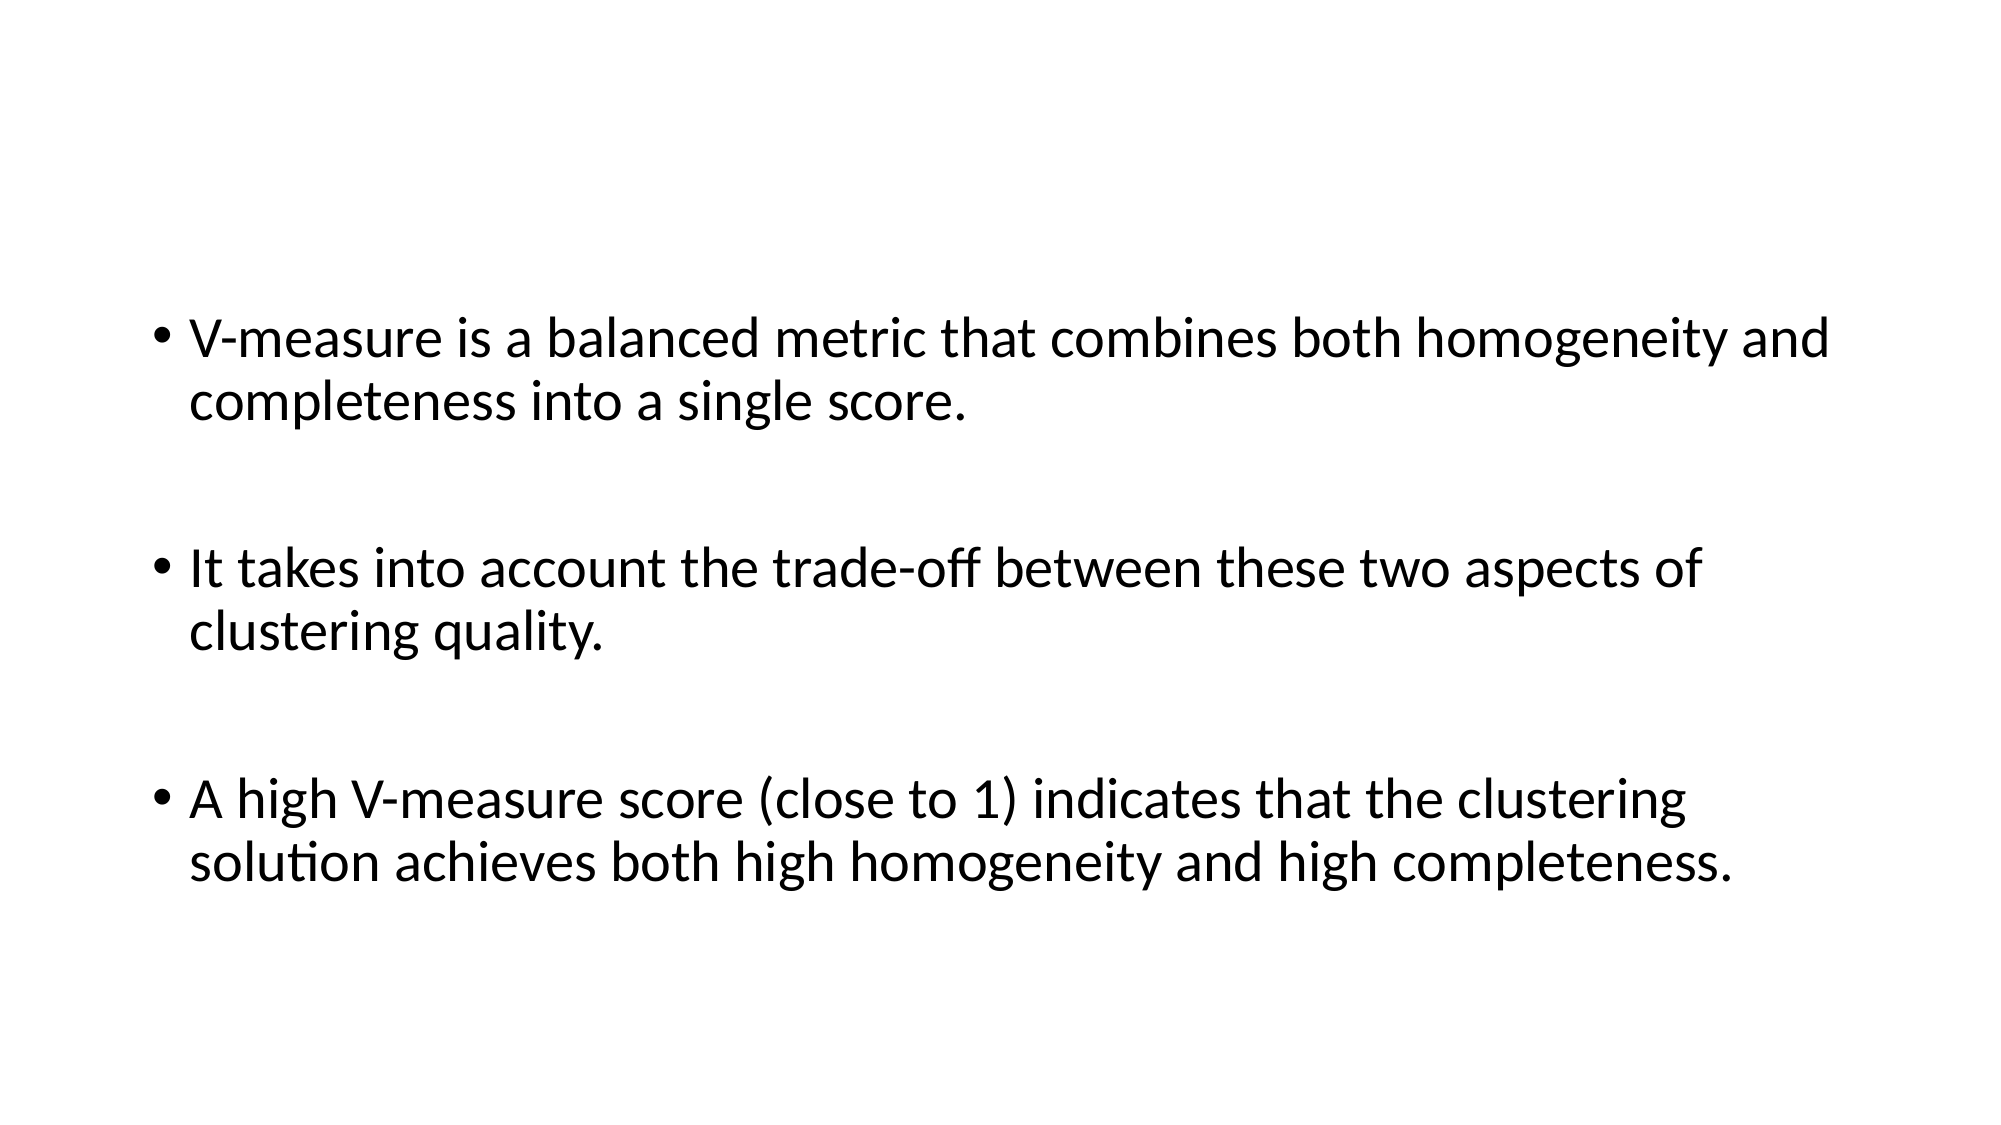

V-measure is a balanced metric that combines both homogeneity and completeness into a single score.

It takes into account the trade-off between these two aspects of clustering quality.

A high V-measure score (close to 1) indicates that the clustering solution achieves both high homogeneity and high completeness.